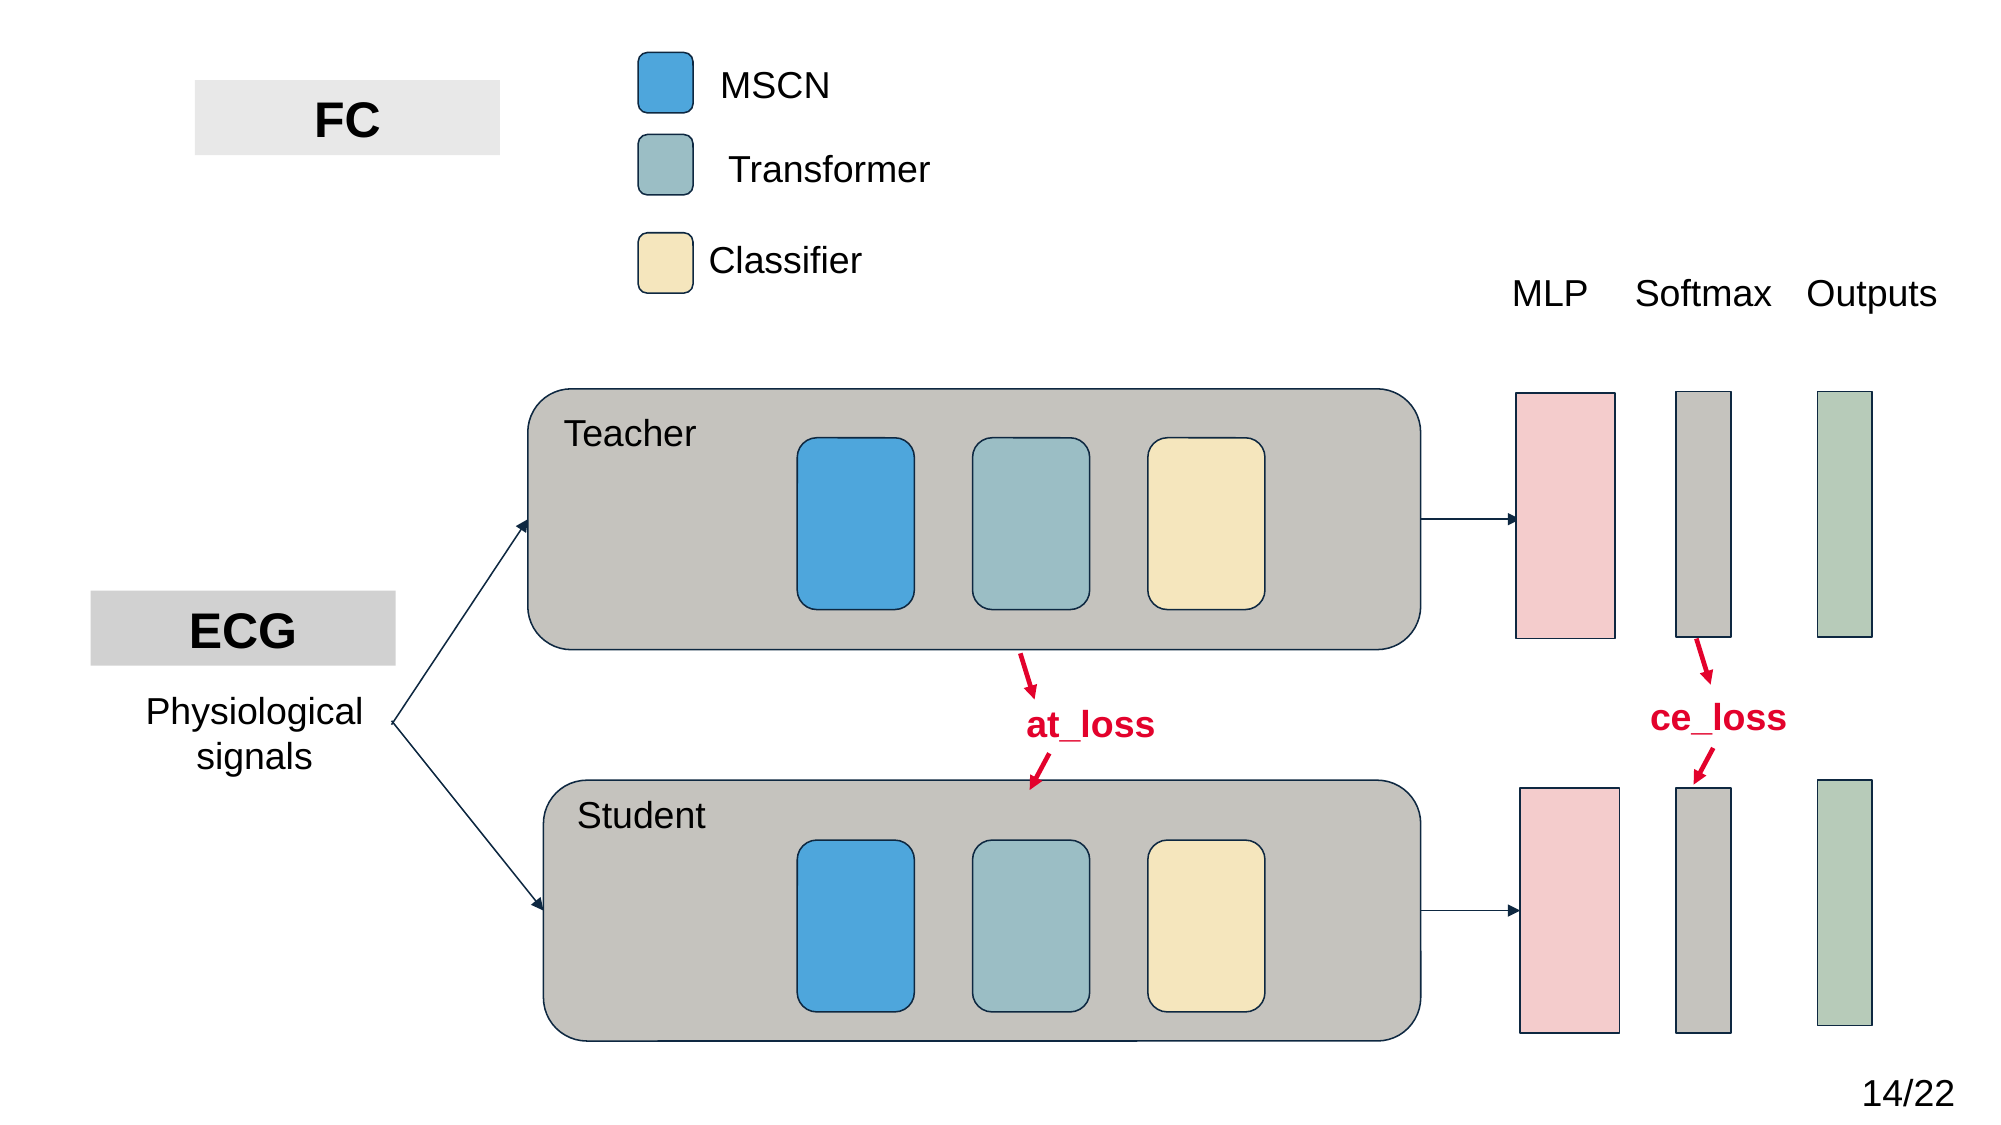

MSCN

FC
Transformer

Classifier

MLP
Softmax
Outputs

Teacher

ECG
Physiological signals
ce_loss
at_loss
Student

14/22